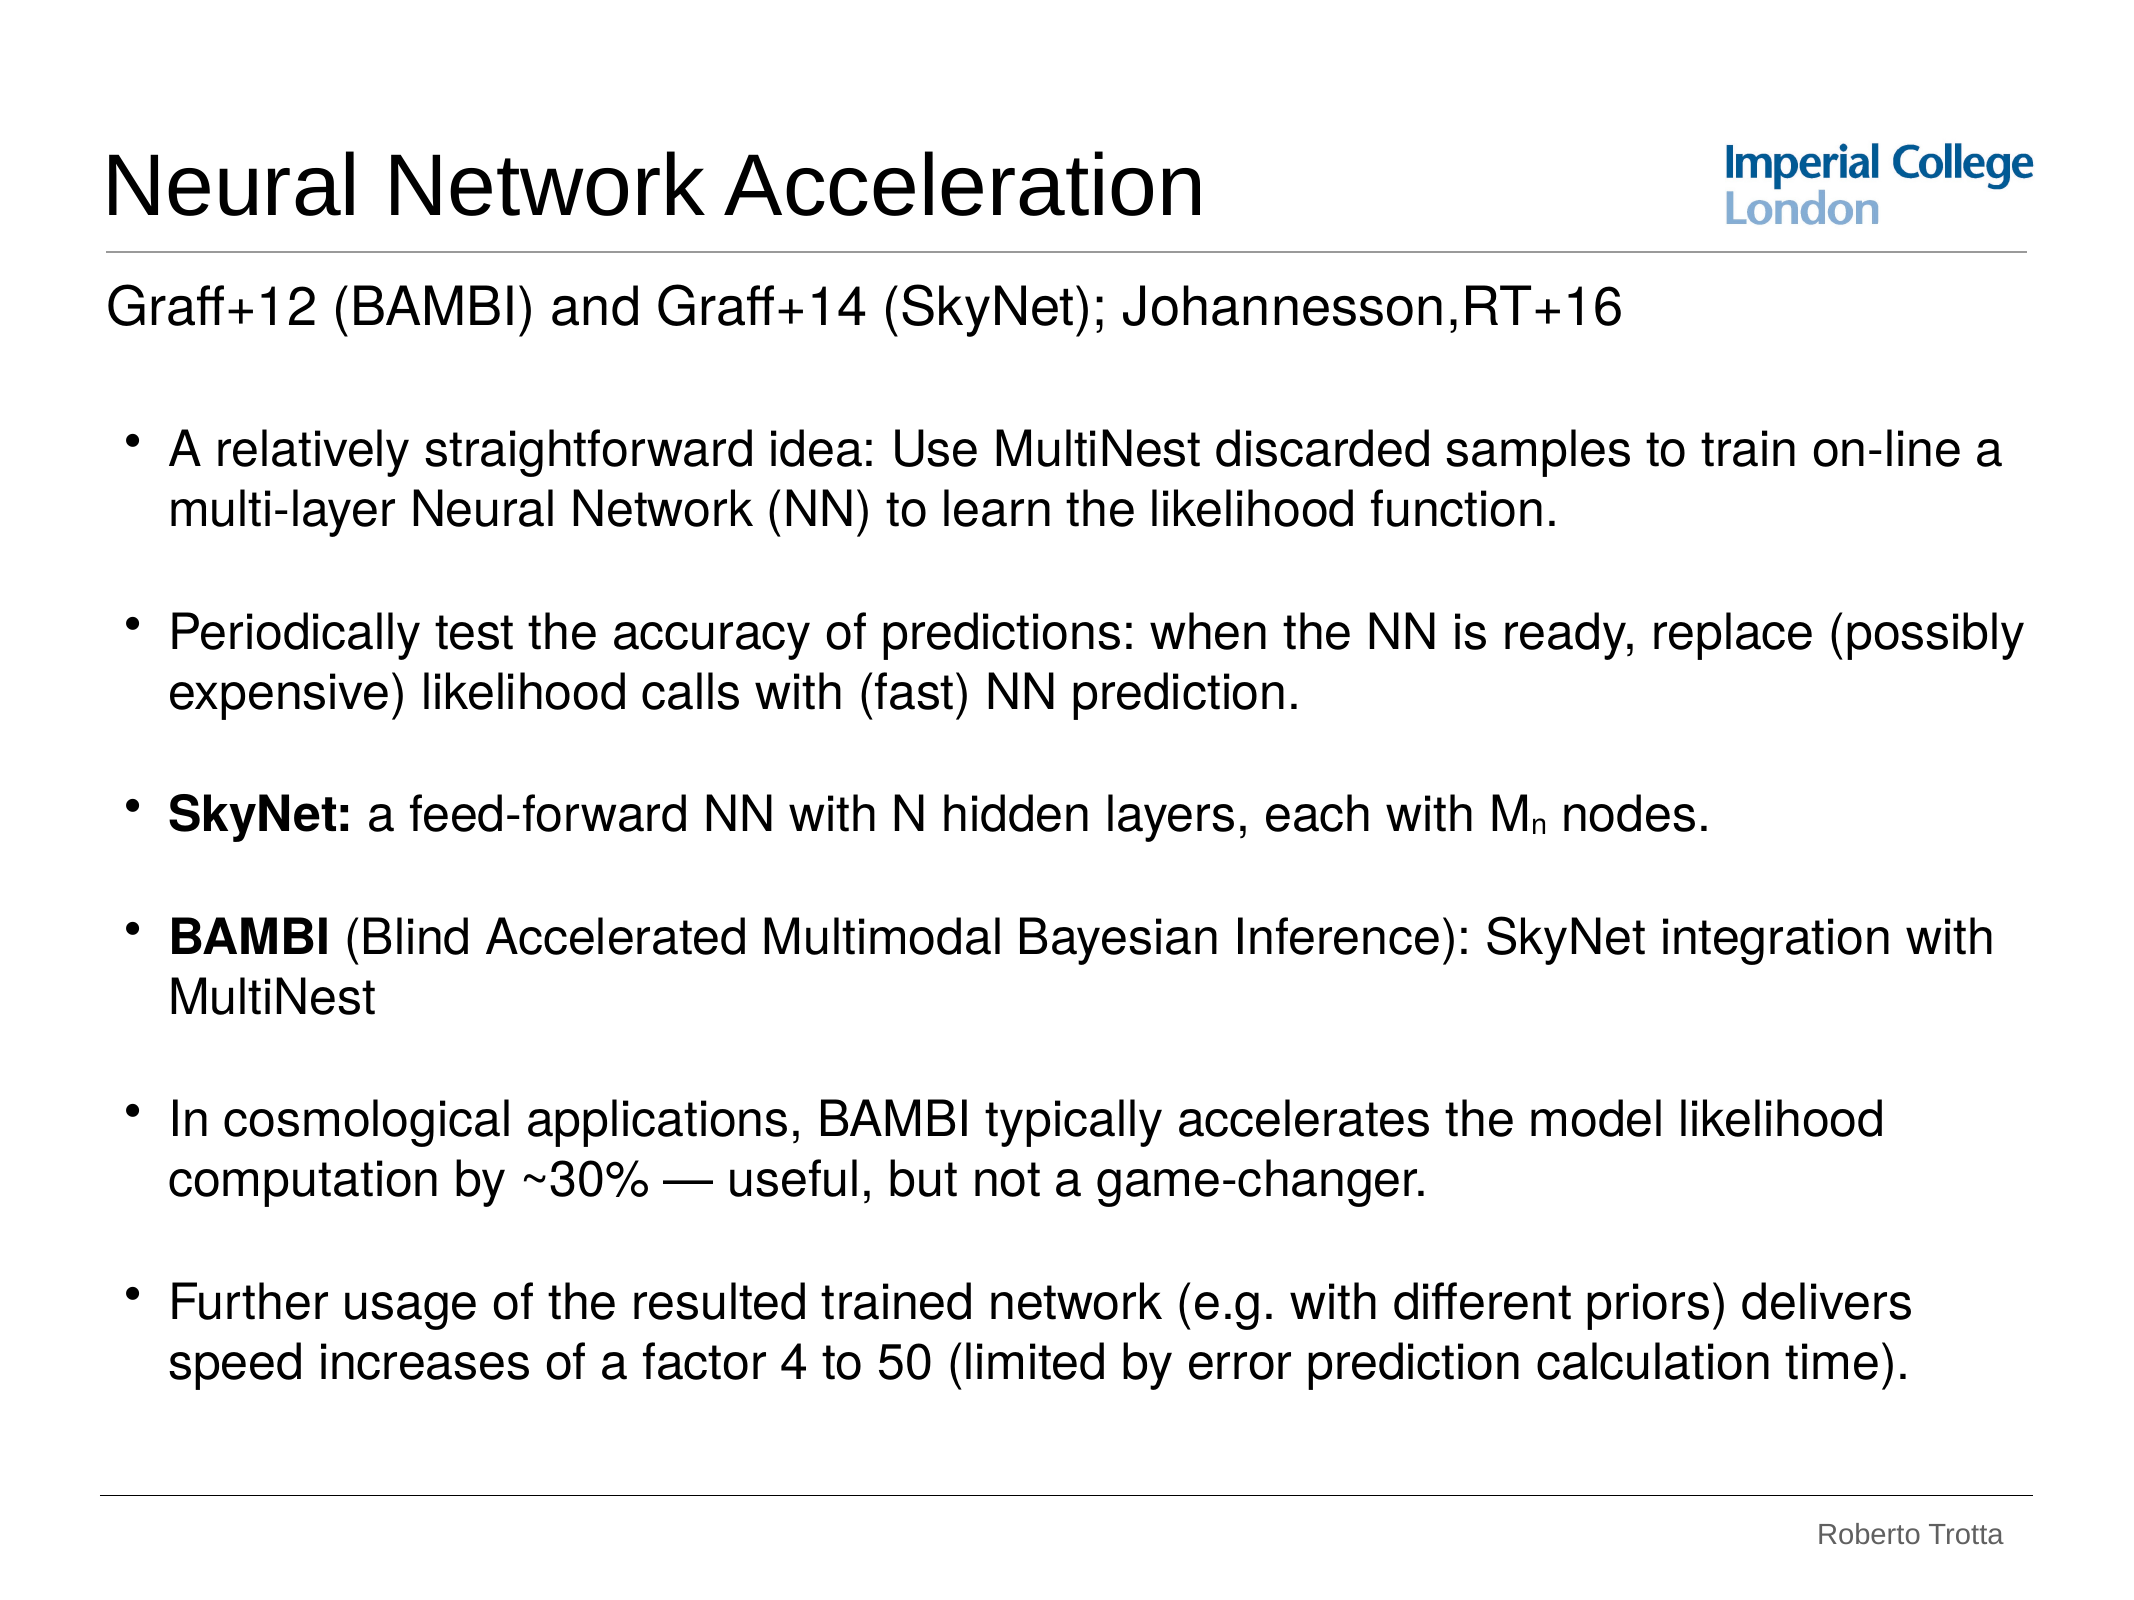

# Neural Network Acceleration
Graff+12 (BAMBI) and Graff+14 (SkyNet); Johannesson,RT+16
A relatively straightforward idea: Use MultiNest discarded samples to train on-line a multi-layer Neural Network (NN) to learn the likelihood function.
Periodically test the accuracy of predictions: when the NN is ready, replace (possibly expensive) likelihood calls with (fast) NN prediction.
SkyNet: a feed-forward NN with N hidden layers, each with Mn nodes.
BAMBI (Blind Accelerated Multimodal Bayesian Inference): SkyNet integration with MultiNest
In cosmological applications, BAMBI typically accelerates the model likelihood computation by ~30% — useful, but not a game-changer.
Further usage of the resulted trained network (e.g. with different priors) delivers speed increases of a factor 4 to 50 (limited by error prediction calculation time).